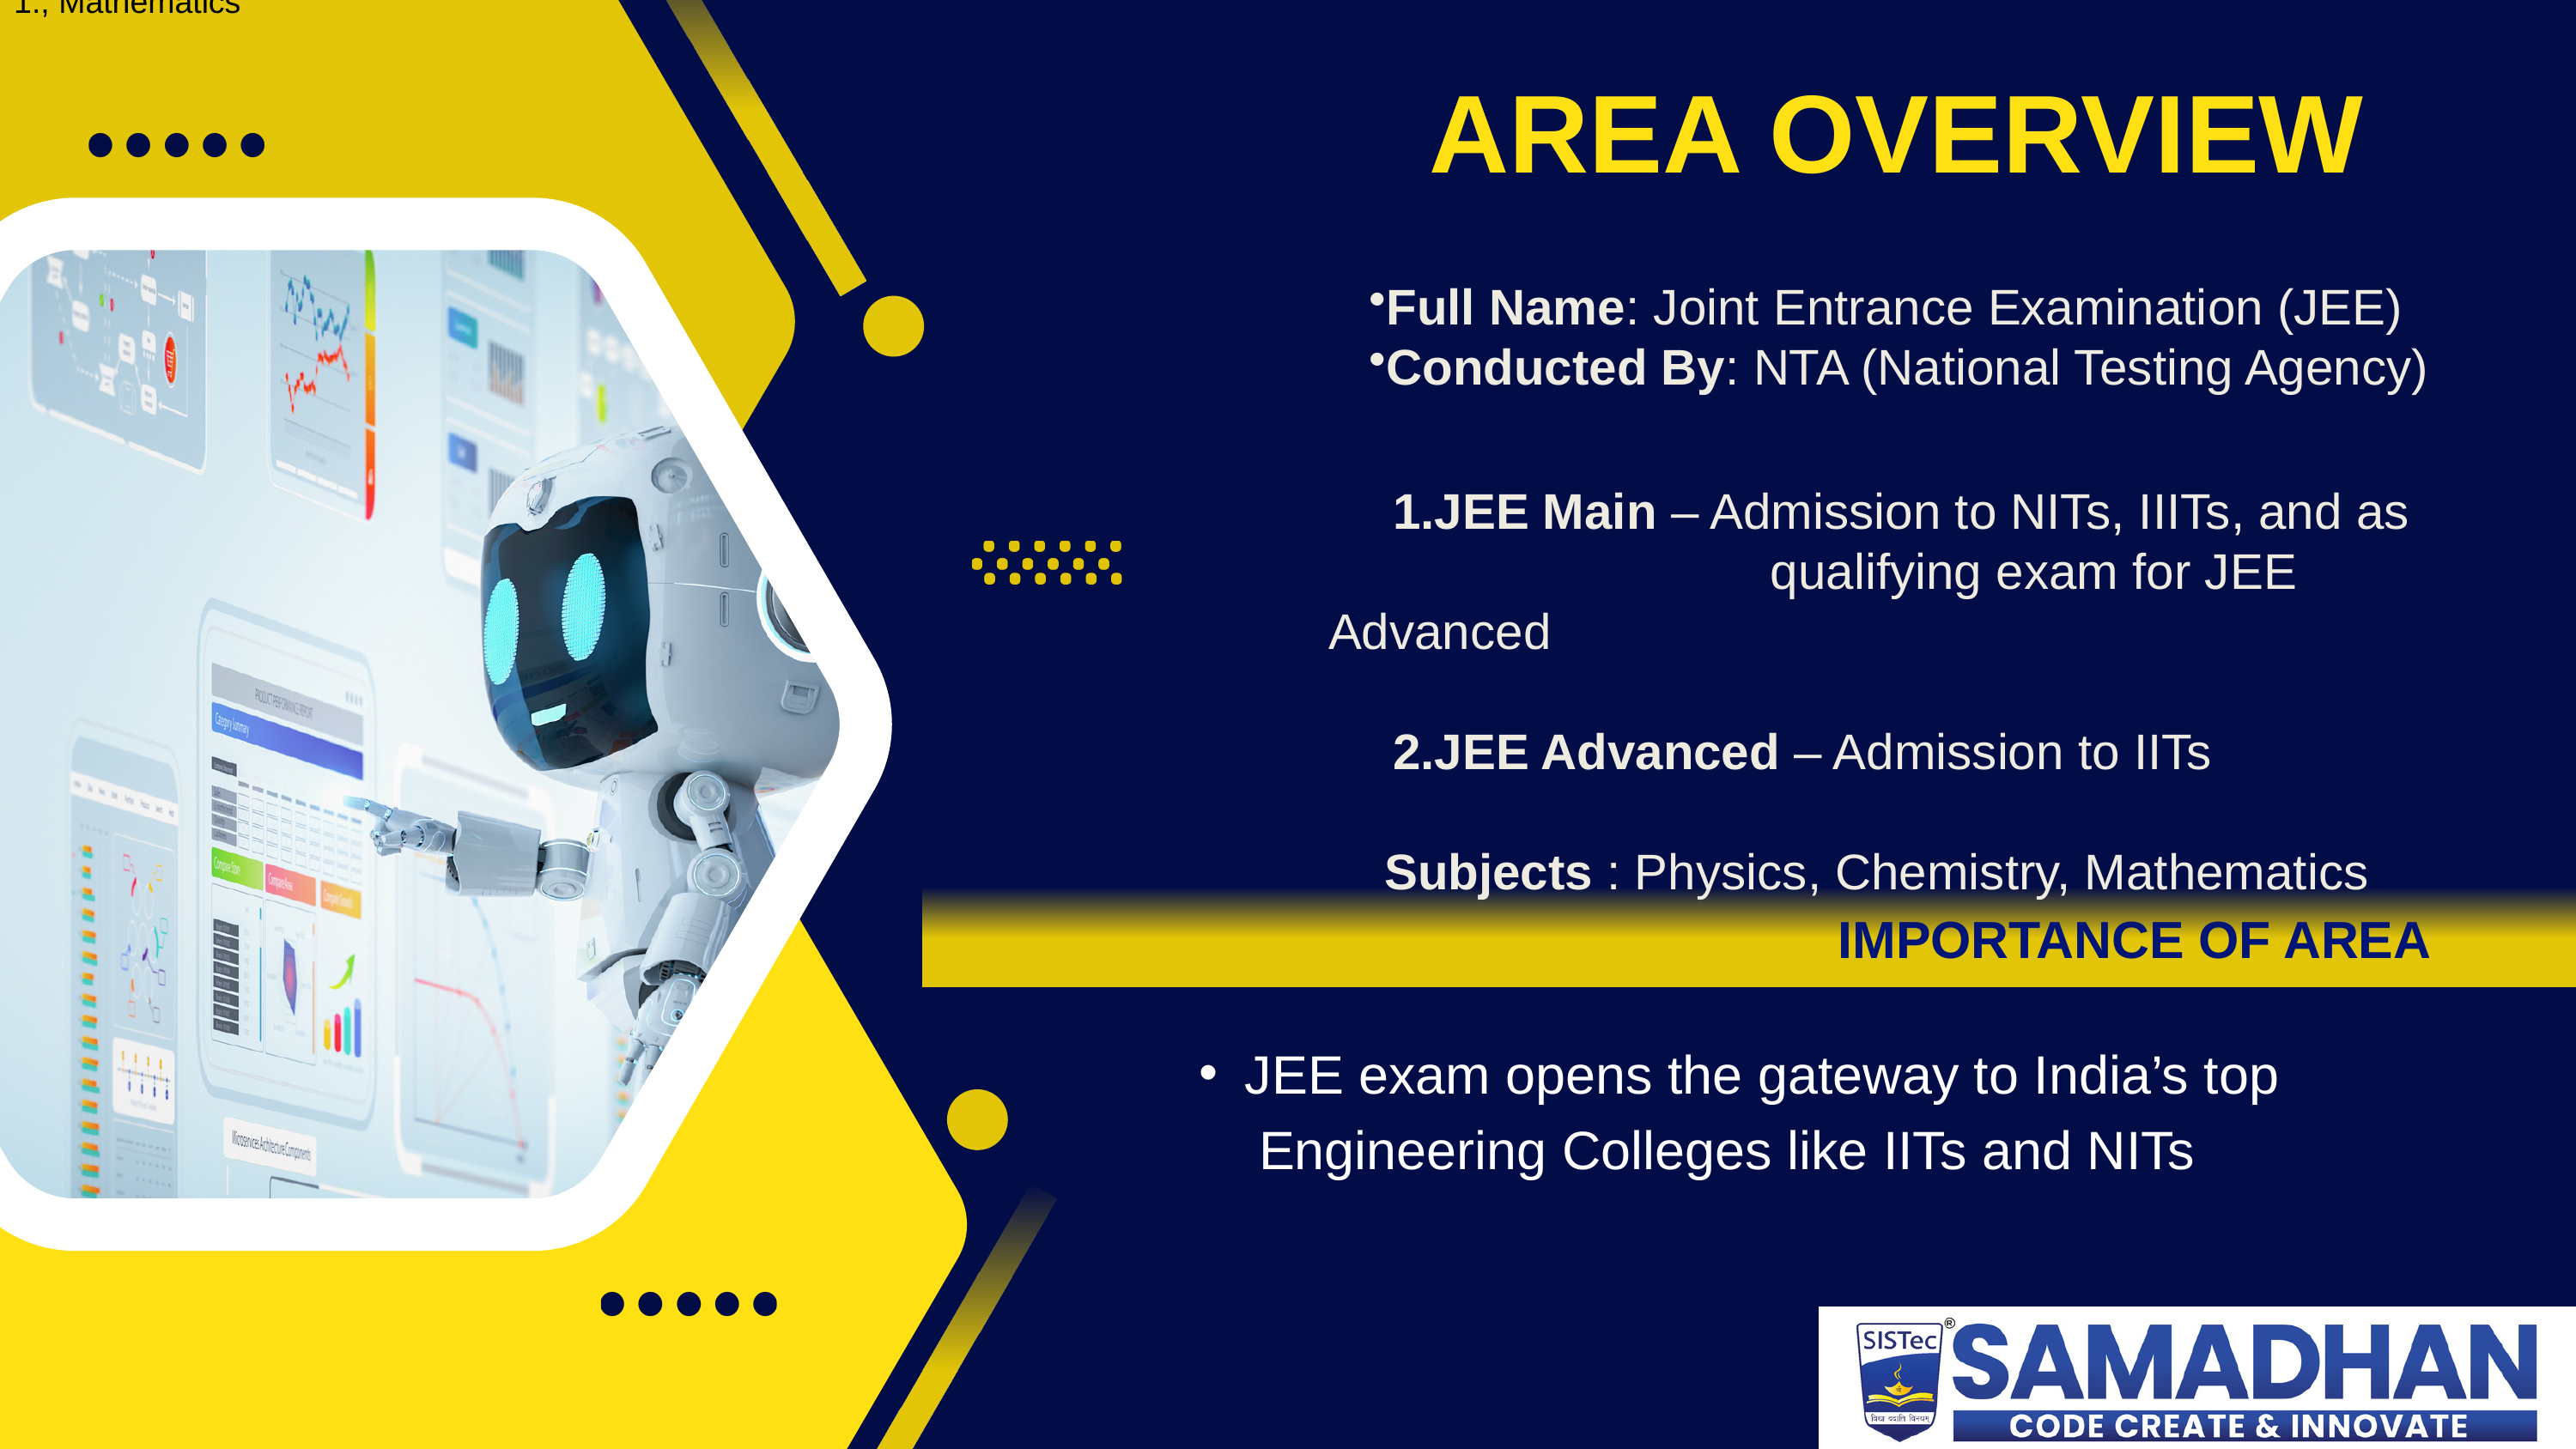

Levels:
, Mathematics

 AREA OVERVIEW

Full Name: Joint Entrance Examination (JEE)
Conducted By: NTA (National Testing Agency)

JEE Main – Admission to NITs, IIITs, and as               		    qualifying exam for JEE Advanced

JEE Advanced – Admission to IITs

    Subjects : Physics, Chemistry, Mathematics

IMPORTANCE OF AREA
JEE exam opens the gateway to India’s top
    Engineering Colleges like IITs and NITs